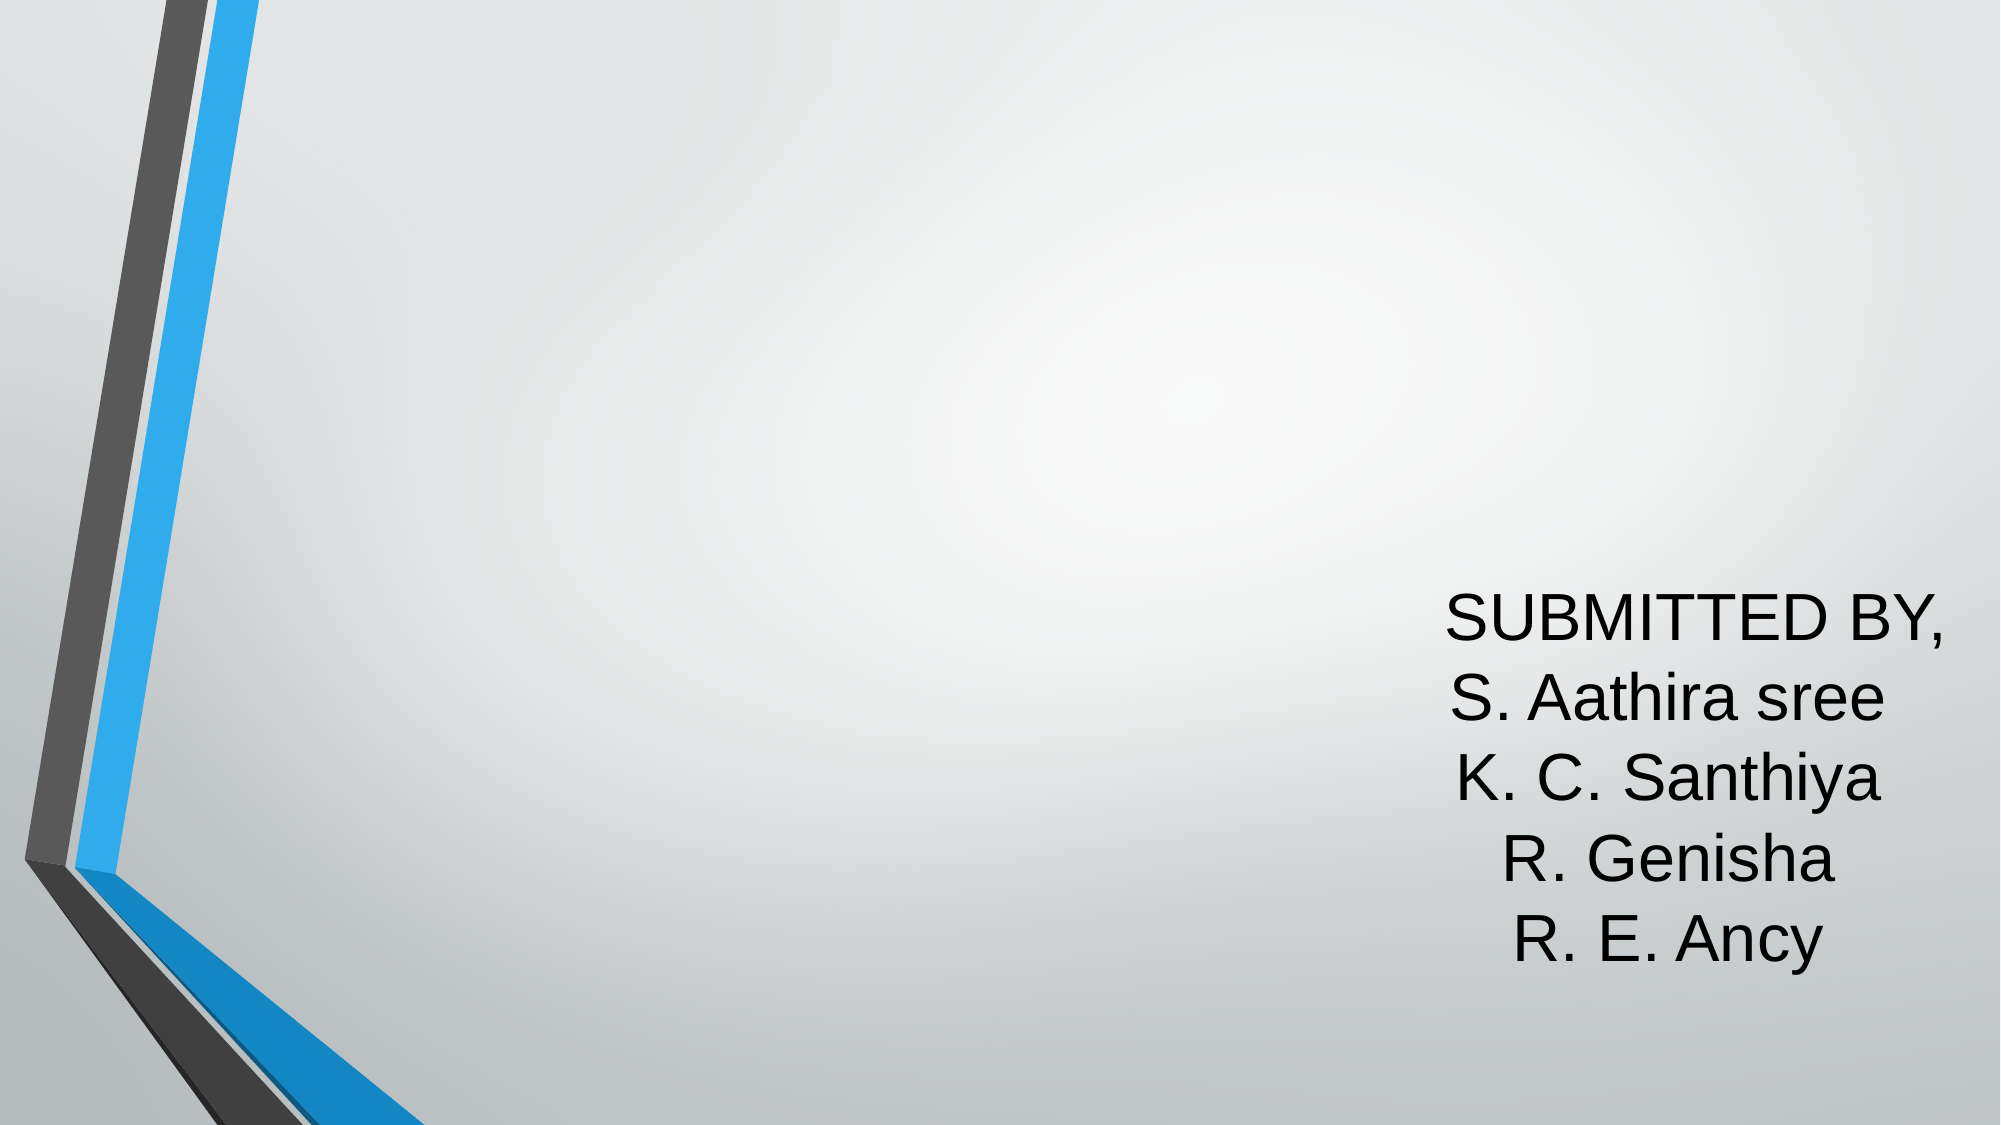

# SUBMITTED BY, S. Aathira sree K. C. Santhiya R. Genisha R. E. Ancy